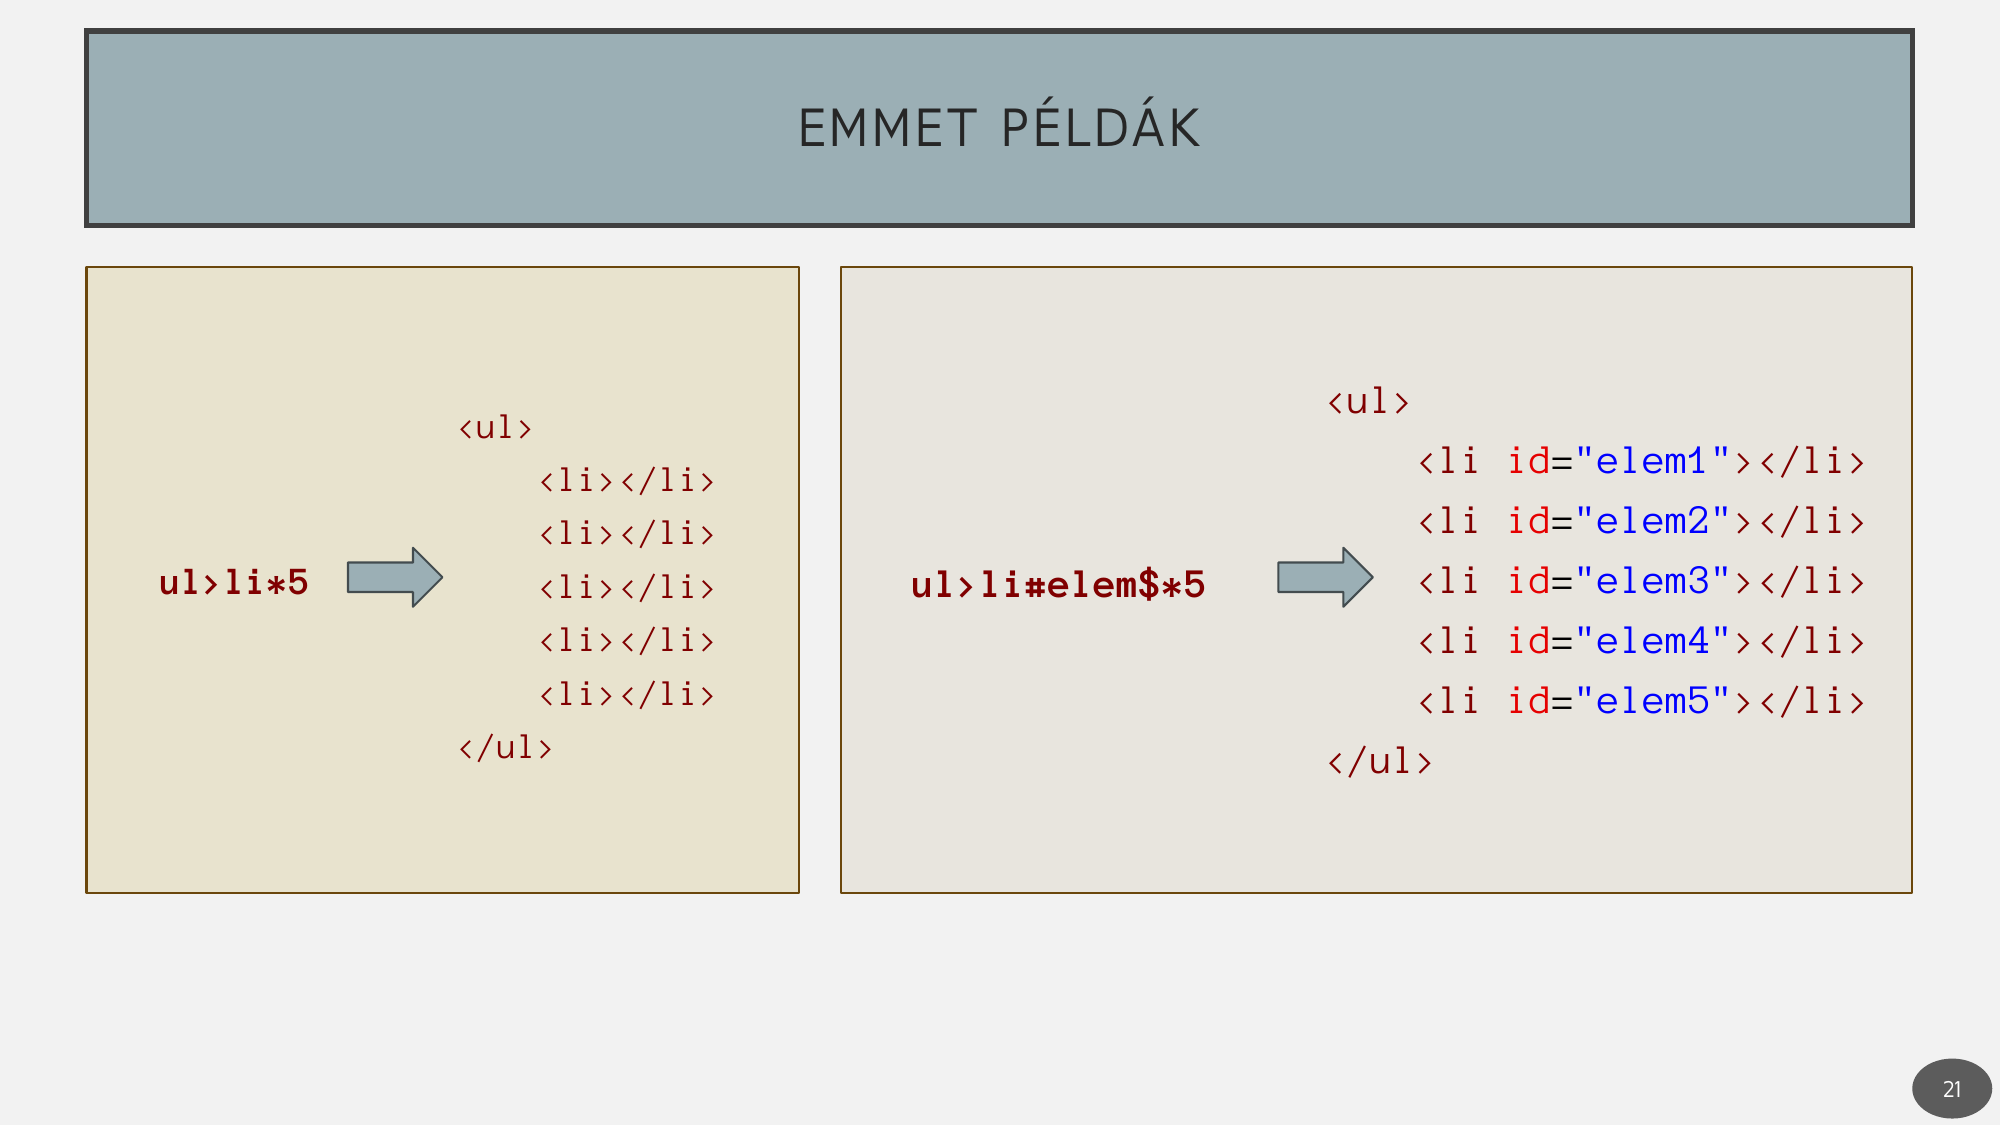

# Emmet példák

<ul>
    <li id="elem1"></li>
    <li id="elem2"></li>
    <li id="elem3"></li>
    <li id="elem4"></li>
    <li id="elem5"></li>
</ul>
<ul>
    <li></li>
    <li></li>
    <li></li>
    <li></li>
    <li></li>
</ul>
ul>li*5

ul>li#elem$*5

21